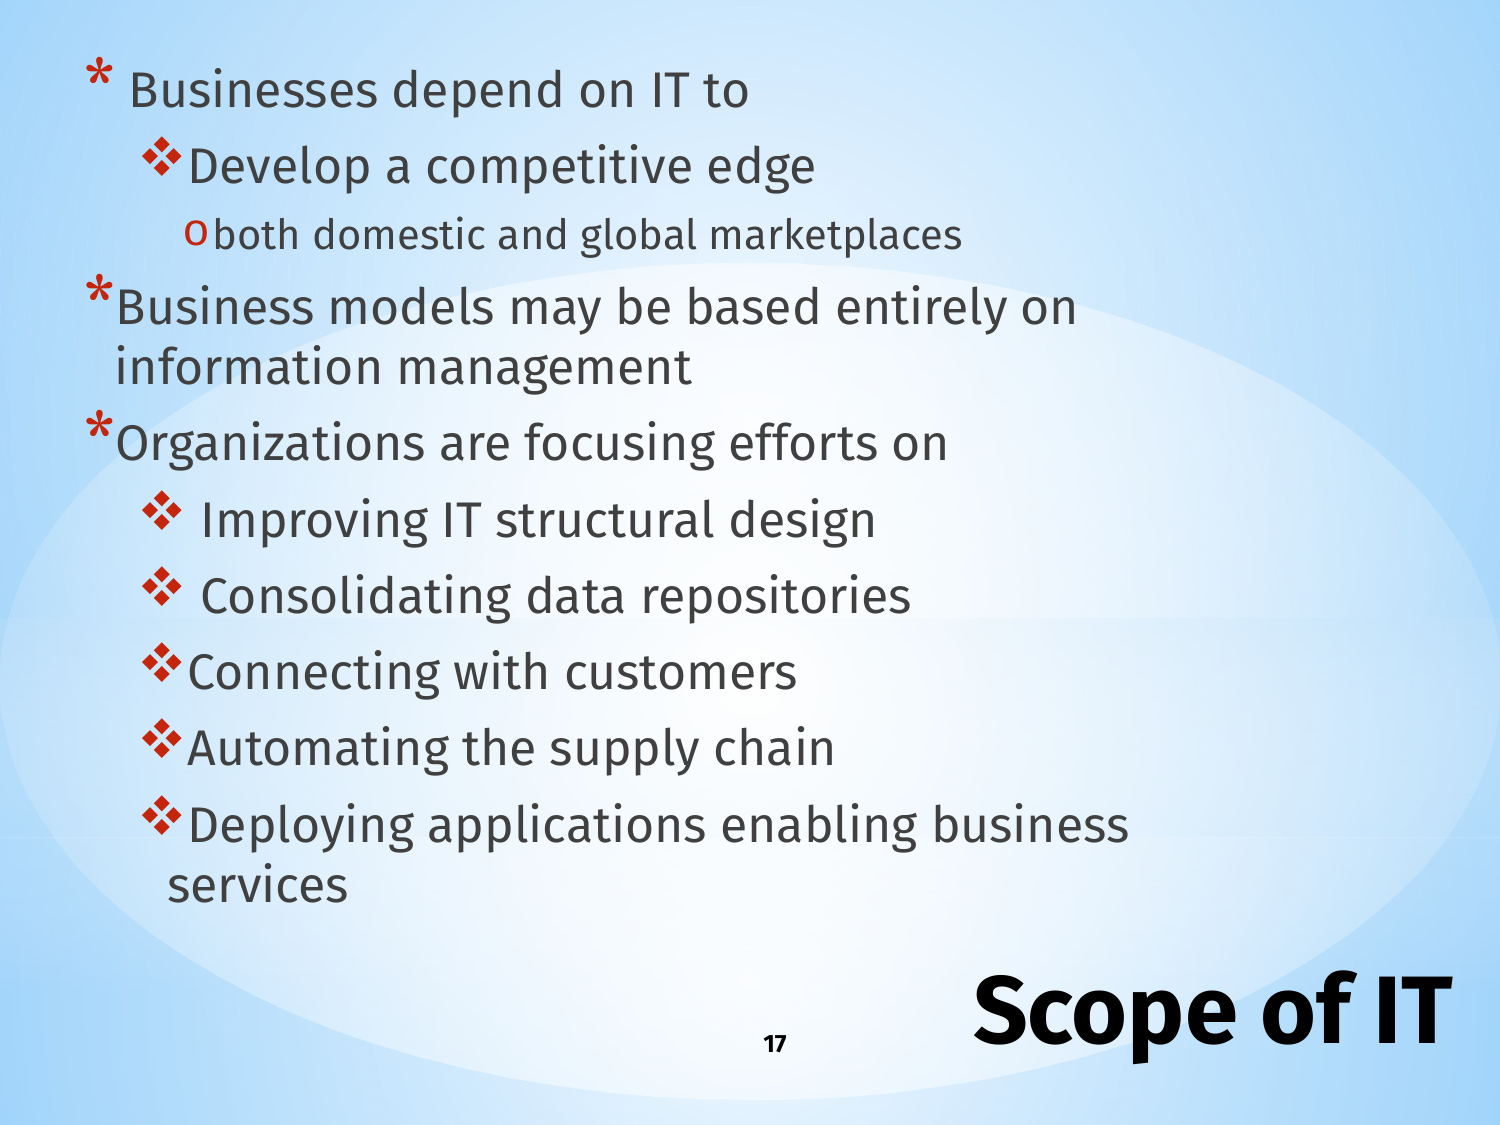

Businesses depend on IT to
Develop a competitive edge
both domestic and global marketplaces
Business models may be based entirely on information management
Organizations are focusing efforts on
 Improving IT structural design
 Consolidating data repositories
Connecting with customers
Automating the supply chain
Deploying applications enabling business services
# Scope of IT
17